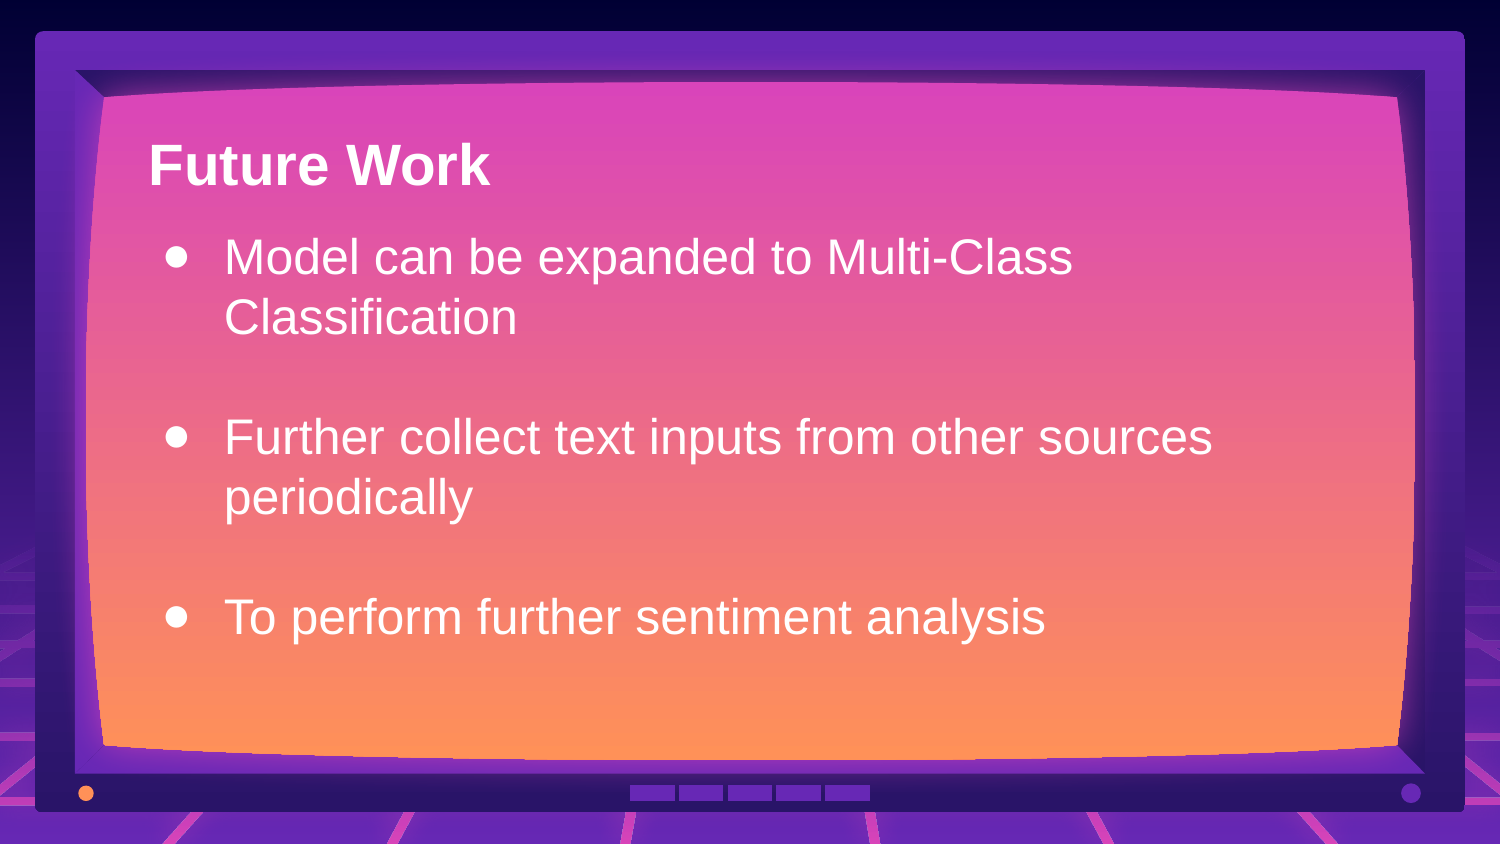

# Future Work

Model can be expanded to Multi-Class Classification

Further collect text inputs from other sources periodically

To perform further sentiment analysis